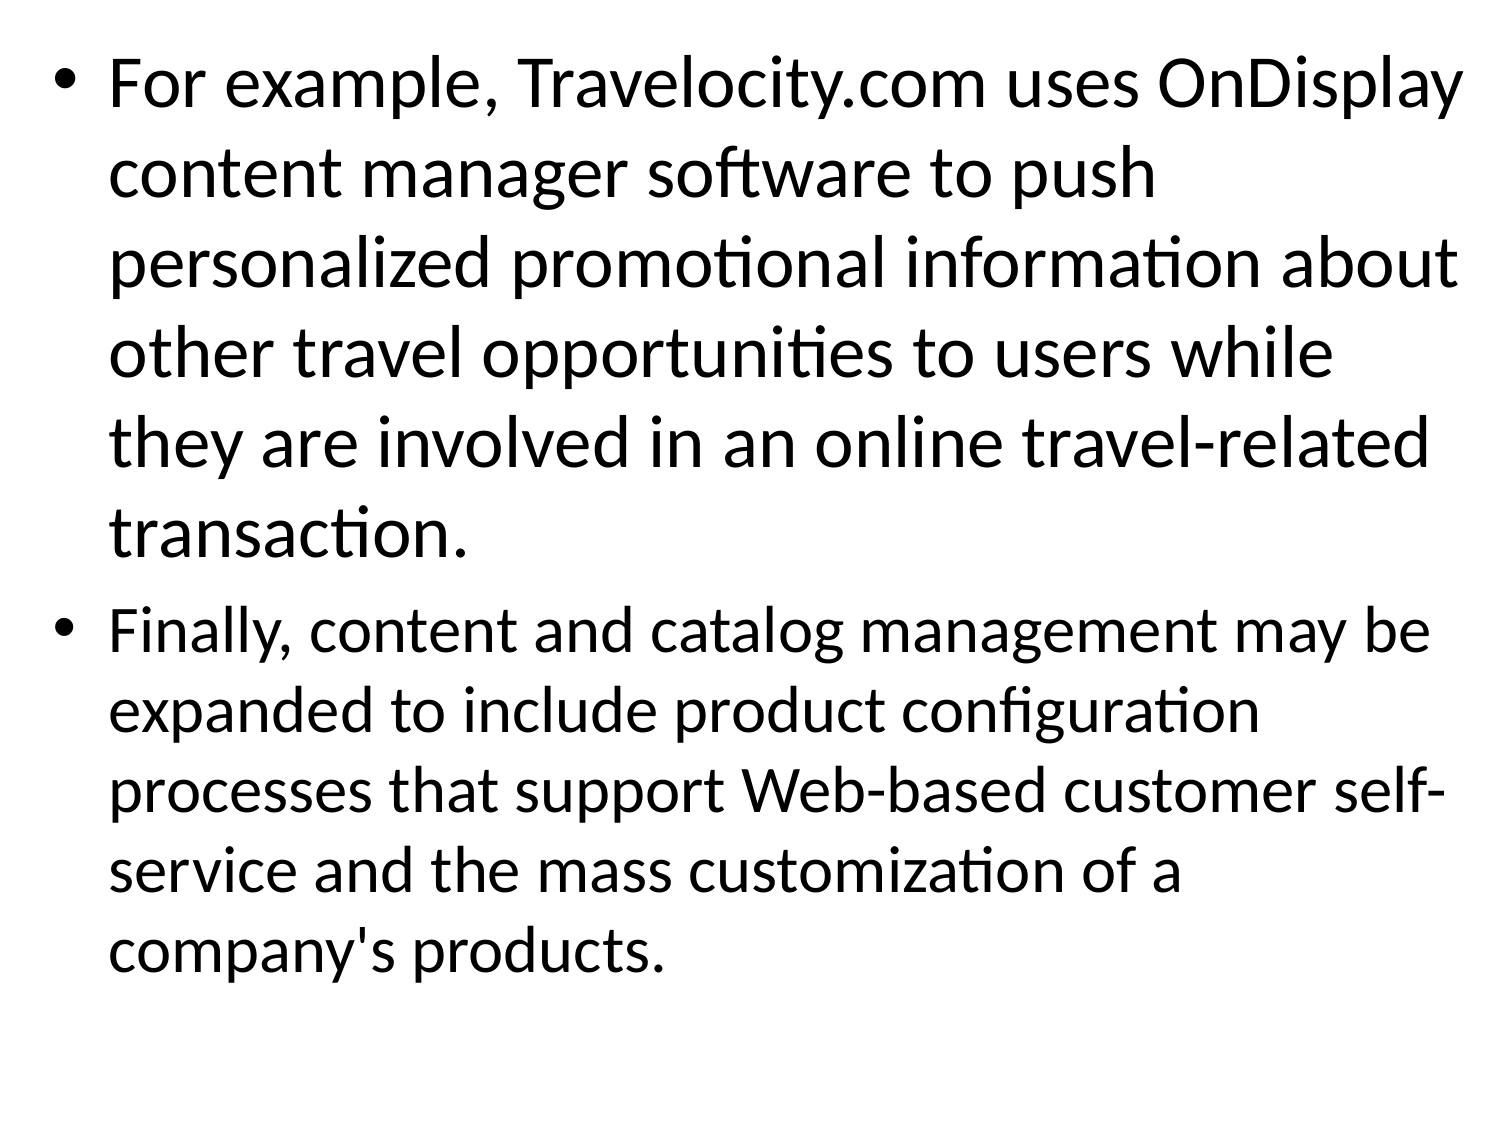

For example, Travelocity.com uses OnDisplay content manager software to push personalized promotional information about other travel opportunities to users while they are involved in an online travel-related transaction.
Finally, content and catalog management may be expanded to include product configuration processes that support Web-based customer self-service and the mass customization of a company's products.